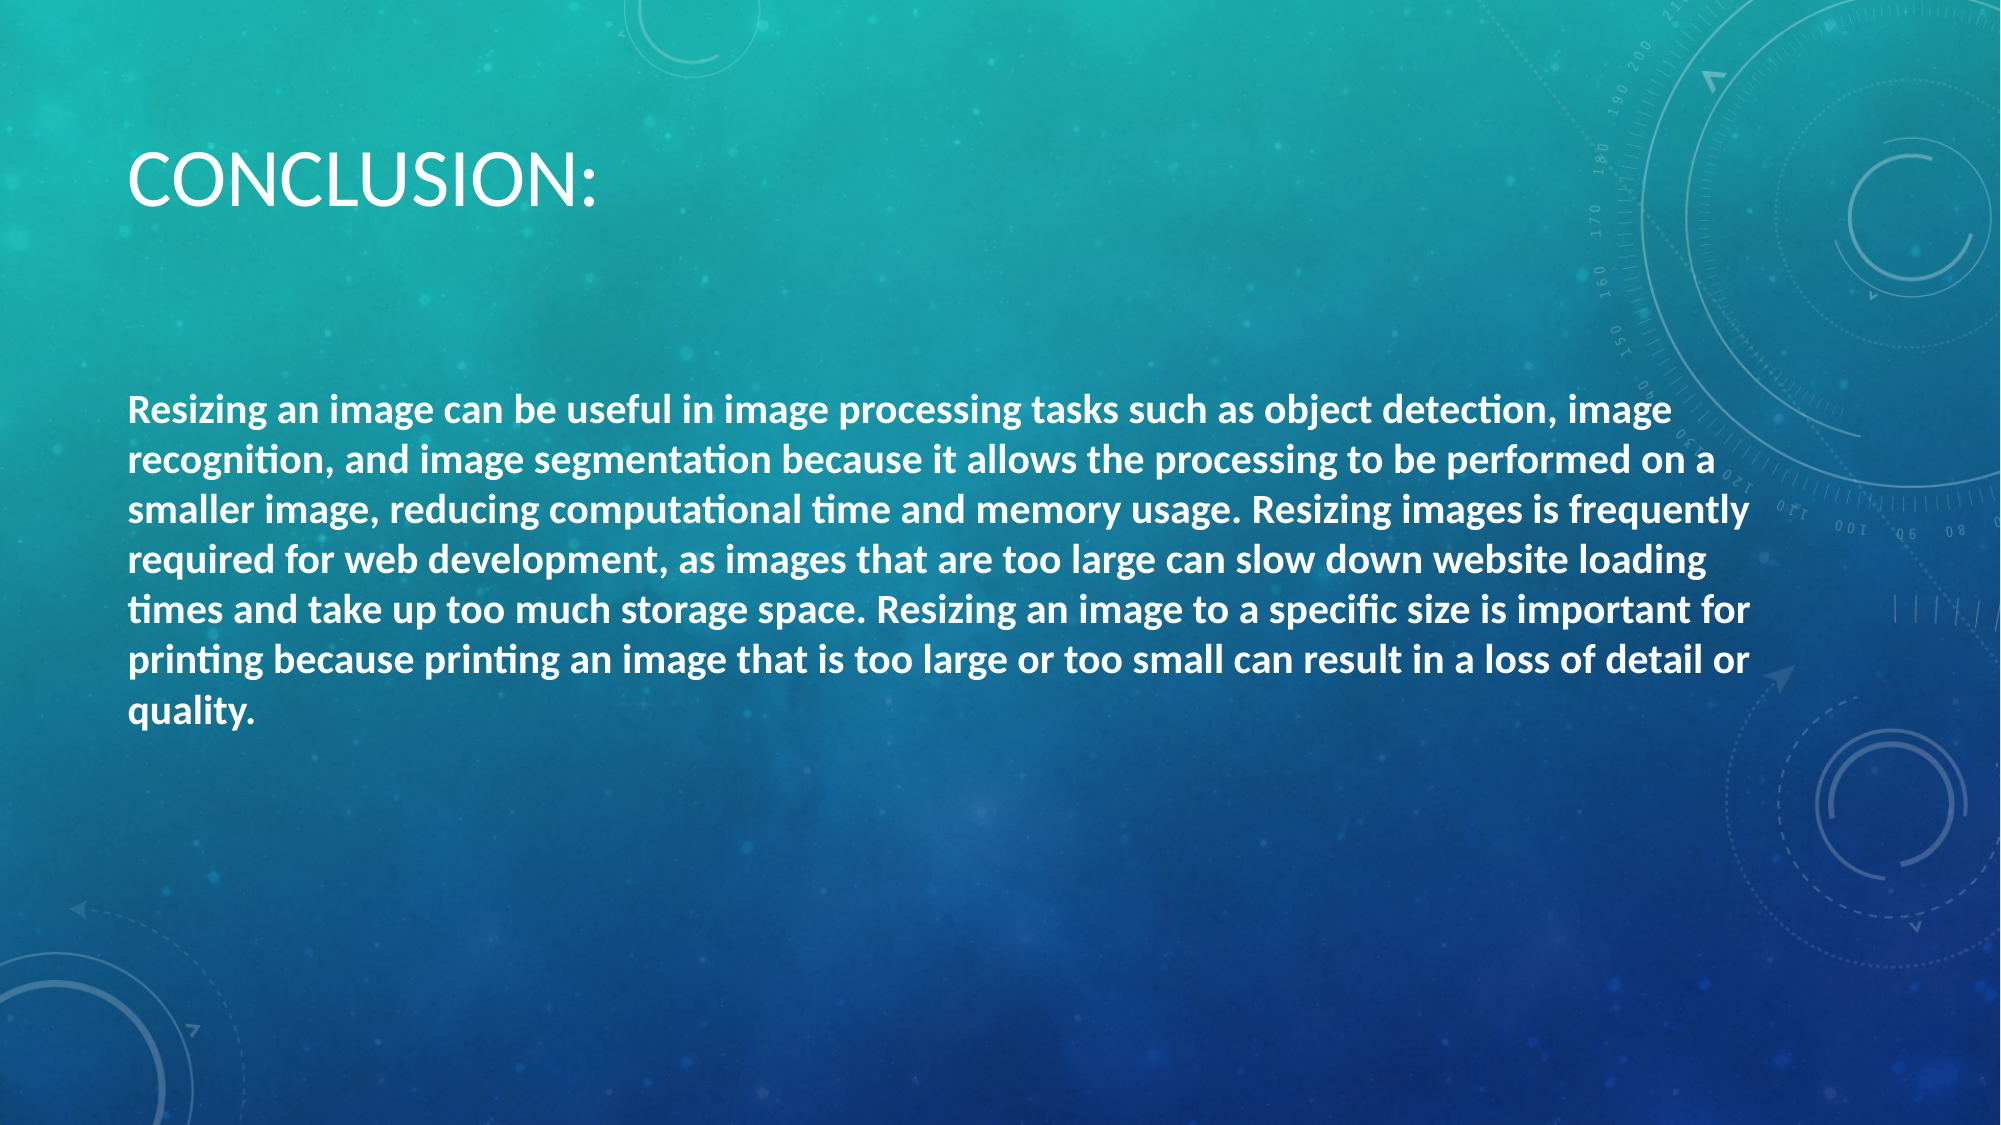

# CONCLUSION:
Resizing an image can be useful in image processing tasks such as object detection, image recognition, and image segmentation because it allows the processing to be performed on a smaller image, reducing computational time and memory usage. Resizing images is frequently required for web development, as images that are too large can slow down website loading times and take up too much storage space. Resizing an image to a specific size is important for printing because printing an image that is too large or too small can result in a loss of detail or quality.